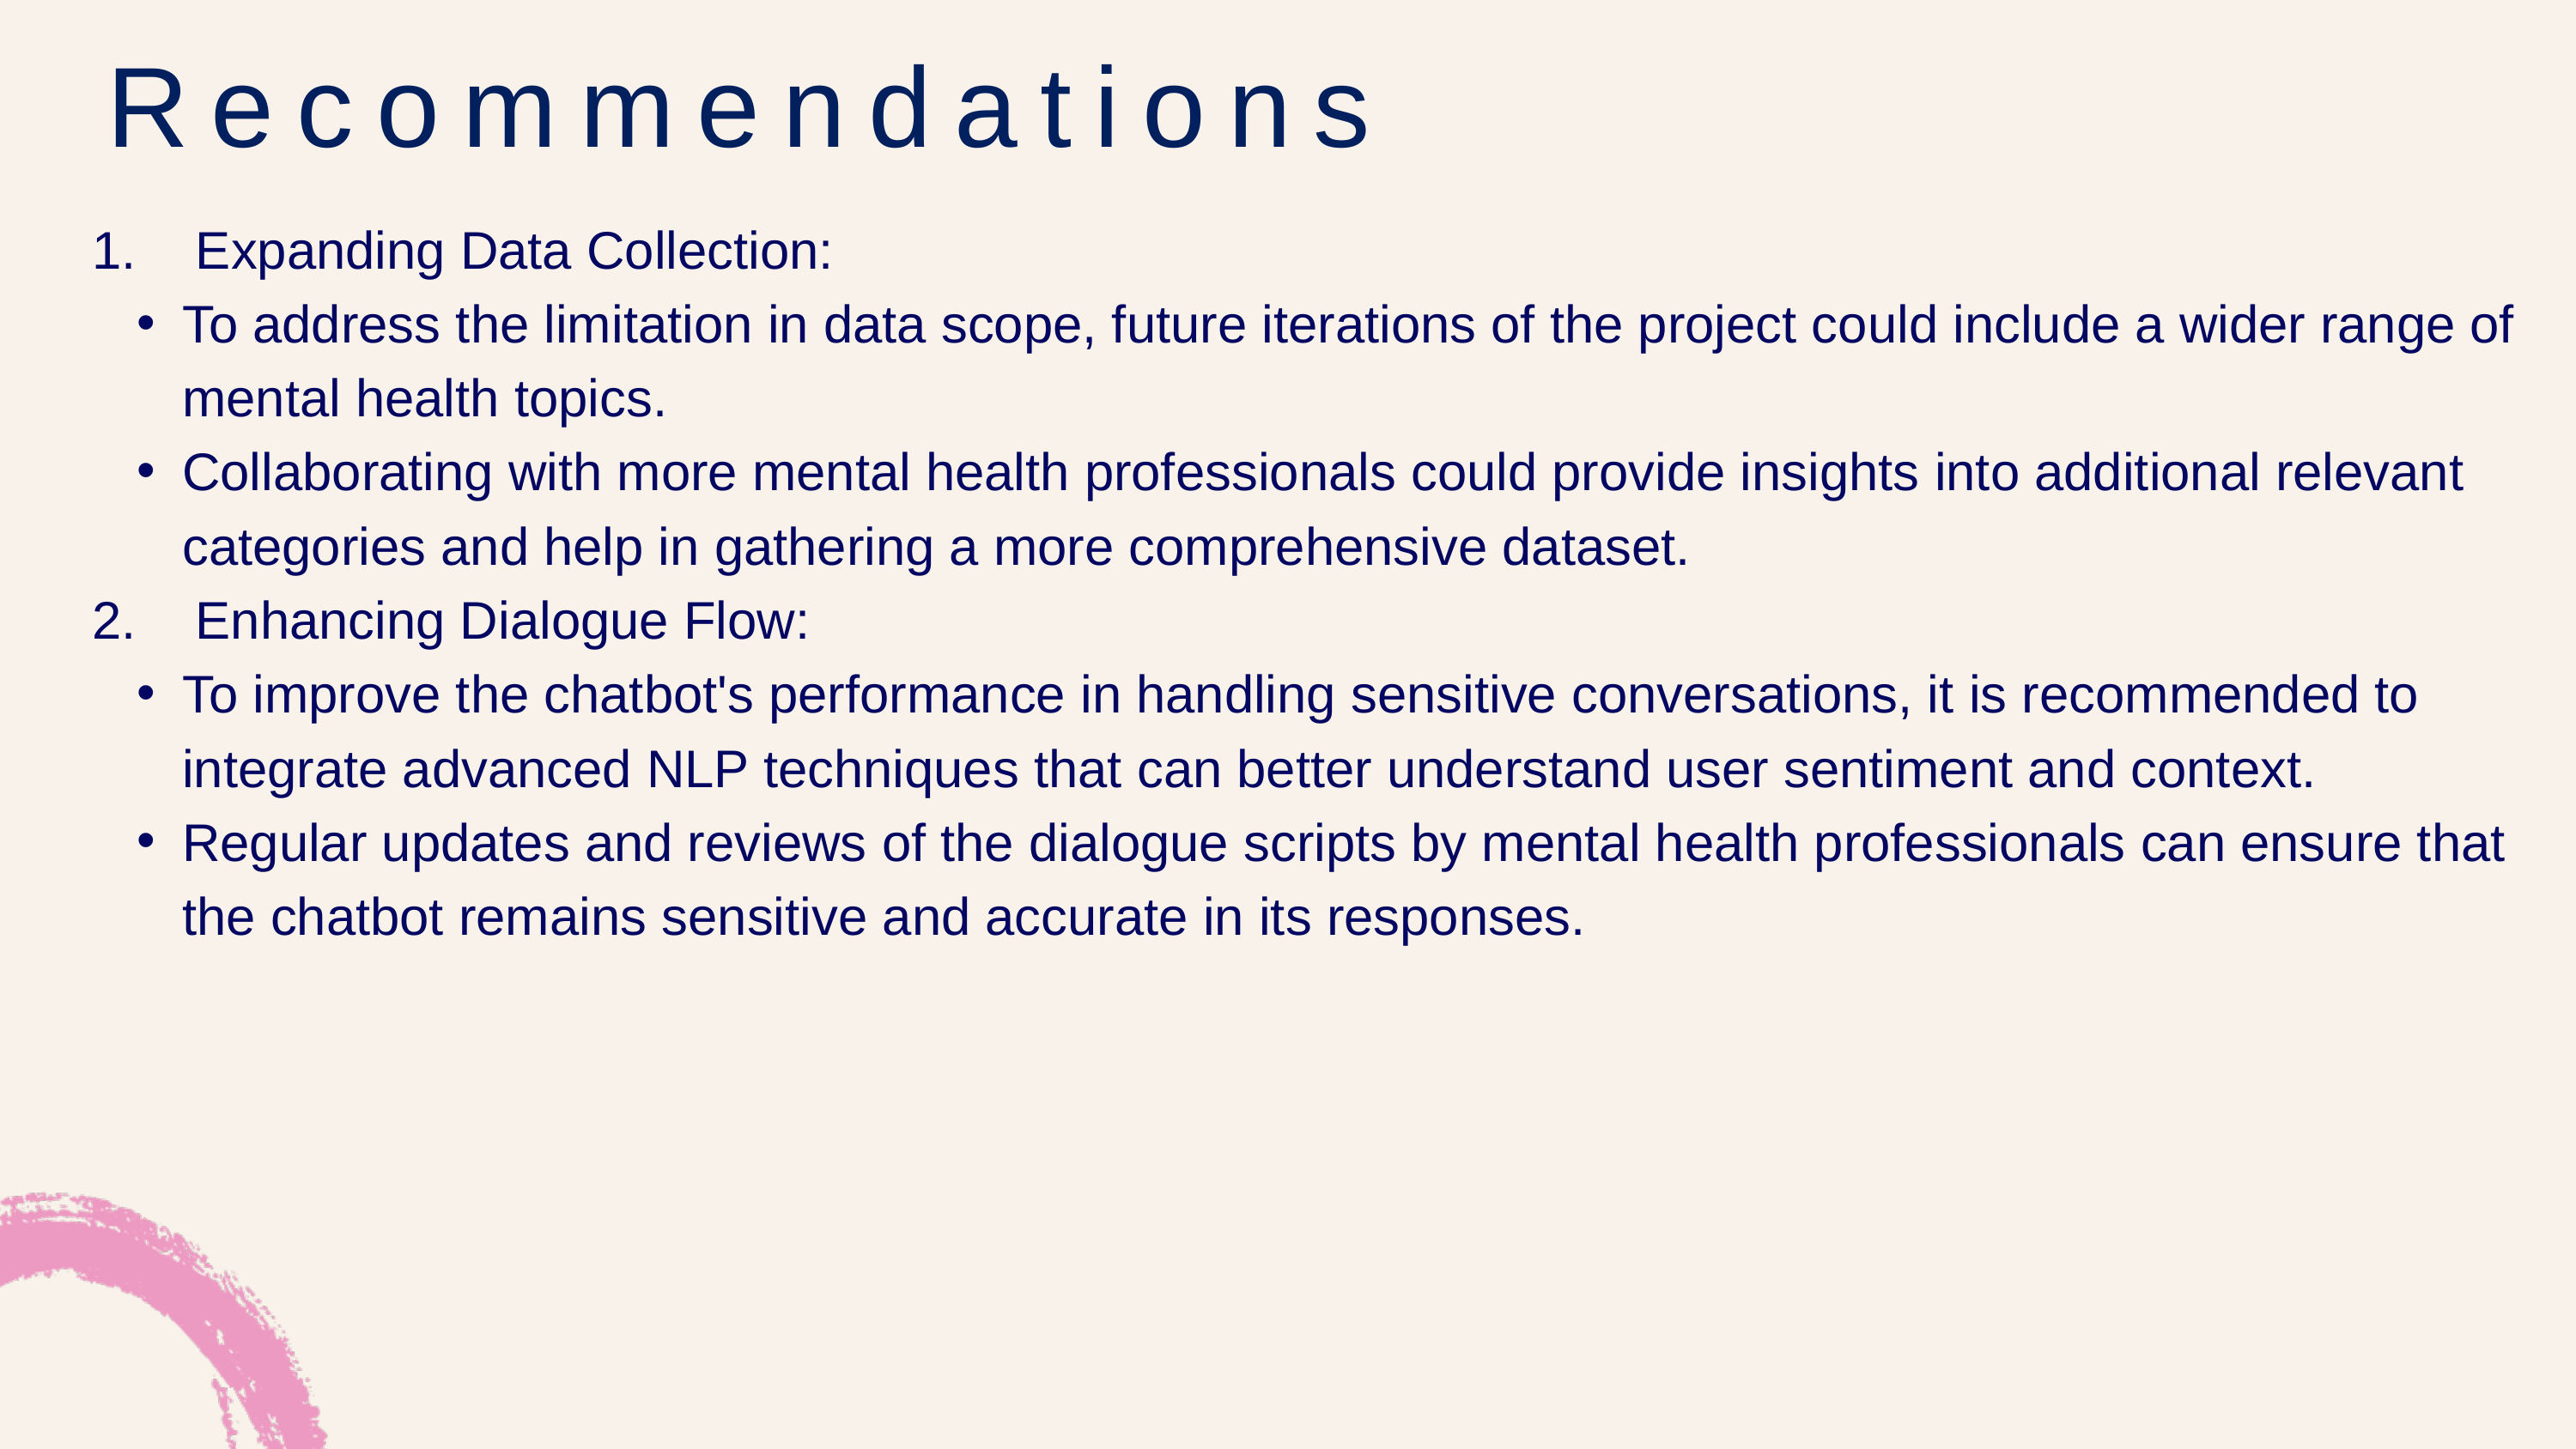

Recommendations
1.    Expanding Data Collection:
To address the limitation in data scope, future iterations of the project could include a wider range of mental health topics.
Collaborating with more mental health professionals could provide insights into additional relevant categories and help in gathering a more comprehensive dataset.
2.    Enhancing Dialogue Flow:
To improve the chatbot's performance in handling sensitive conversations, it is recommended to integrate advanced NLP techniques that can better understand user sentiment and context.
Regular updates and reviews of the dialogue scripts by mental health professionals can ensure that the chatbot remains sensitive and accurate in its responses.